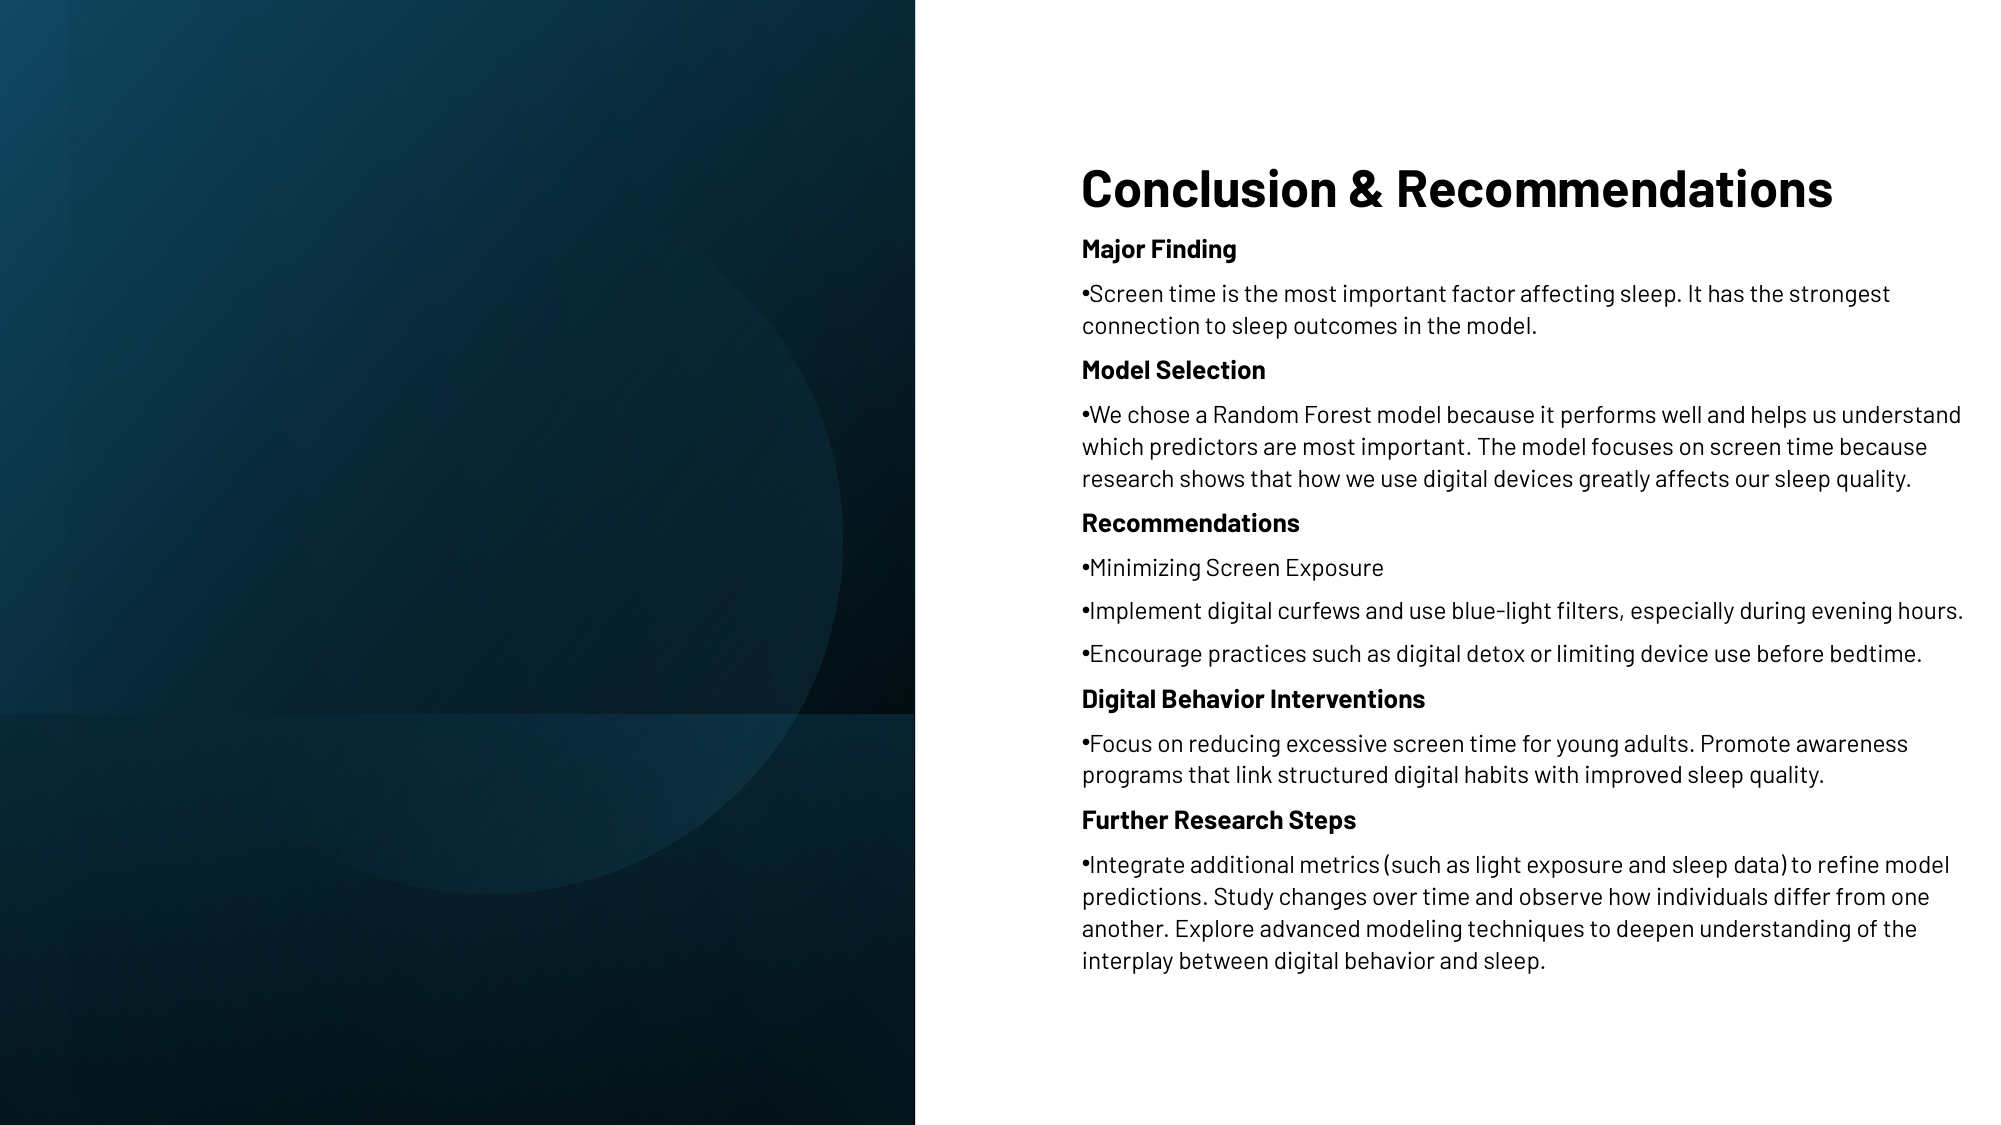

Conclusion & Recommendations
Major Finding
Screen time is the most important factor affecting sleep. It has the strongest connection to sleep outcomes in the model.
Model Selection
We chose a Random Forest model because it performs well and helps us understand which predictors are most important. The model focuses on screen time because research shows that how we use digital devices greatly affects our sleep quality.
Recommendations
Minimizing Screen Exposure
Implement digital curfews and use blue-light filters, especially during evening hours.
Encourage practices such as digital detox or limiting device use before bedtime.
Digital Behavior Interventions
Focus on reducing excessive screen time for young adults. Promote awareness programs that link structured digital habits with improved sleep quality.
Further Research Steps
Integrate additional metrics (such as light exposure and sleep data) to refine model predictions. Study changes over time and observe how individuals differ from one another. Explore advanced modeling techniques to deepen understanding of the interplay between digital behavior and sleep.